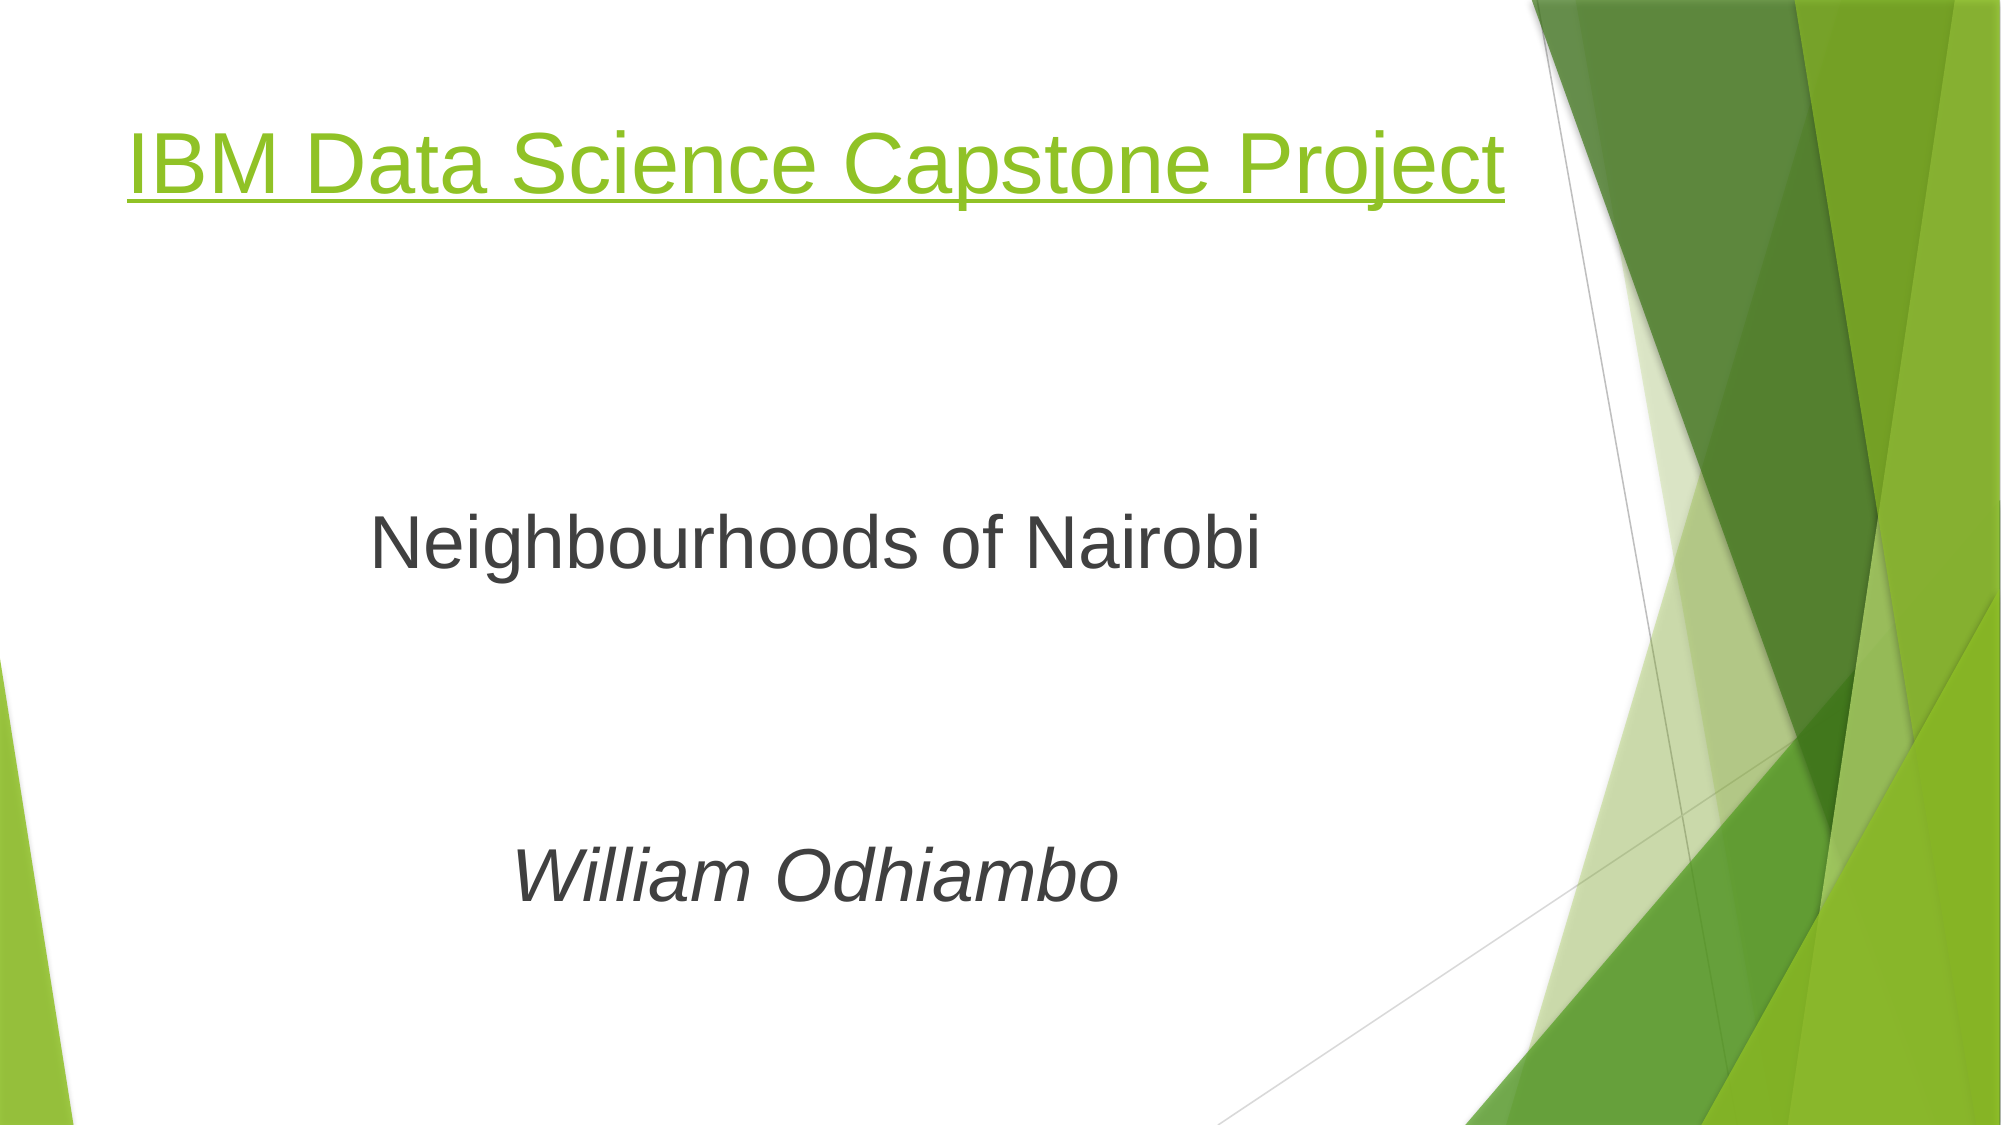

# IBM Data Science Capstone Project

Neighbourhoods of Nairobi

William Odhiambo